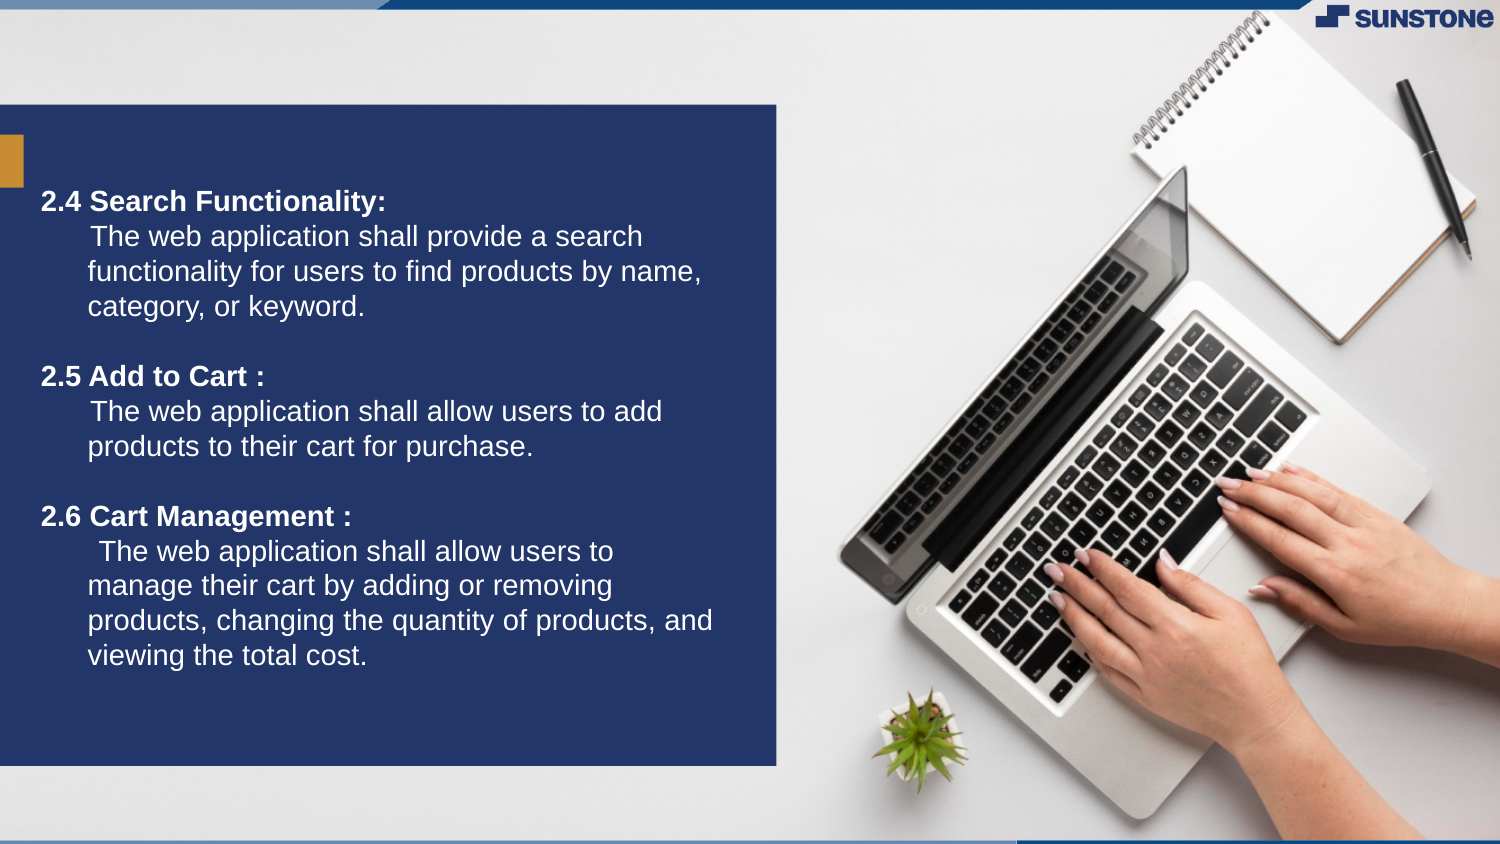

#
2.4 Search Functionality:
      The web application shall provide a search functionality for users to find products by name, category, or keyword.

2.5 Add to Cart :
      The web application shall allow users to add products to their cart for purchase.

2.6 Cart Management :
       The web application shall allow users to manage their cart by adding or removing products, changing the quantity of products, and viewing the total cost.